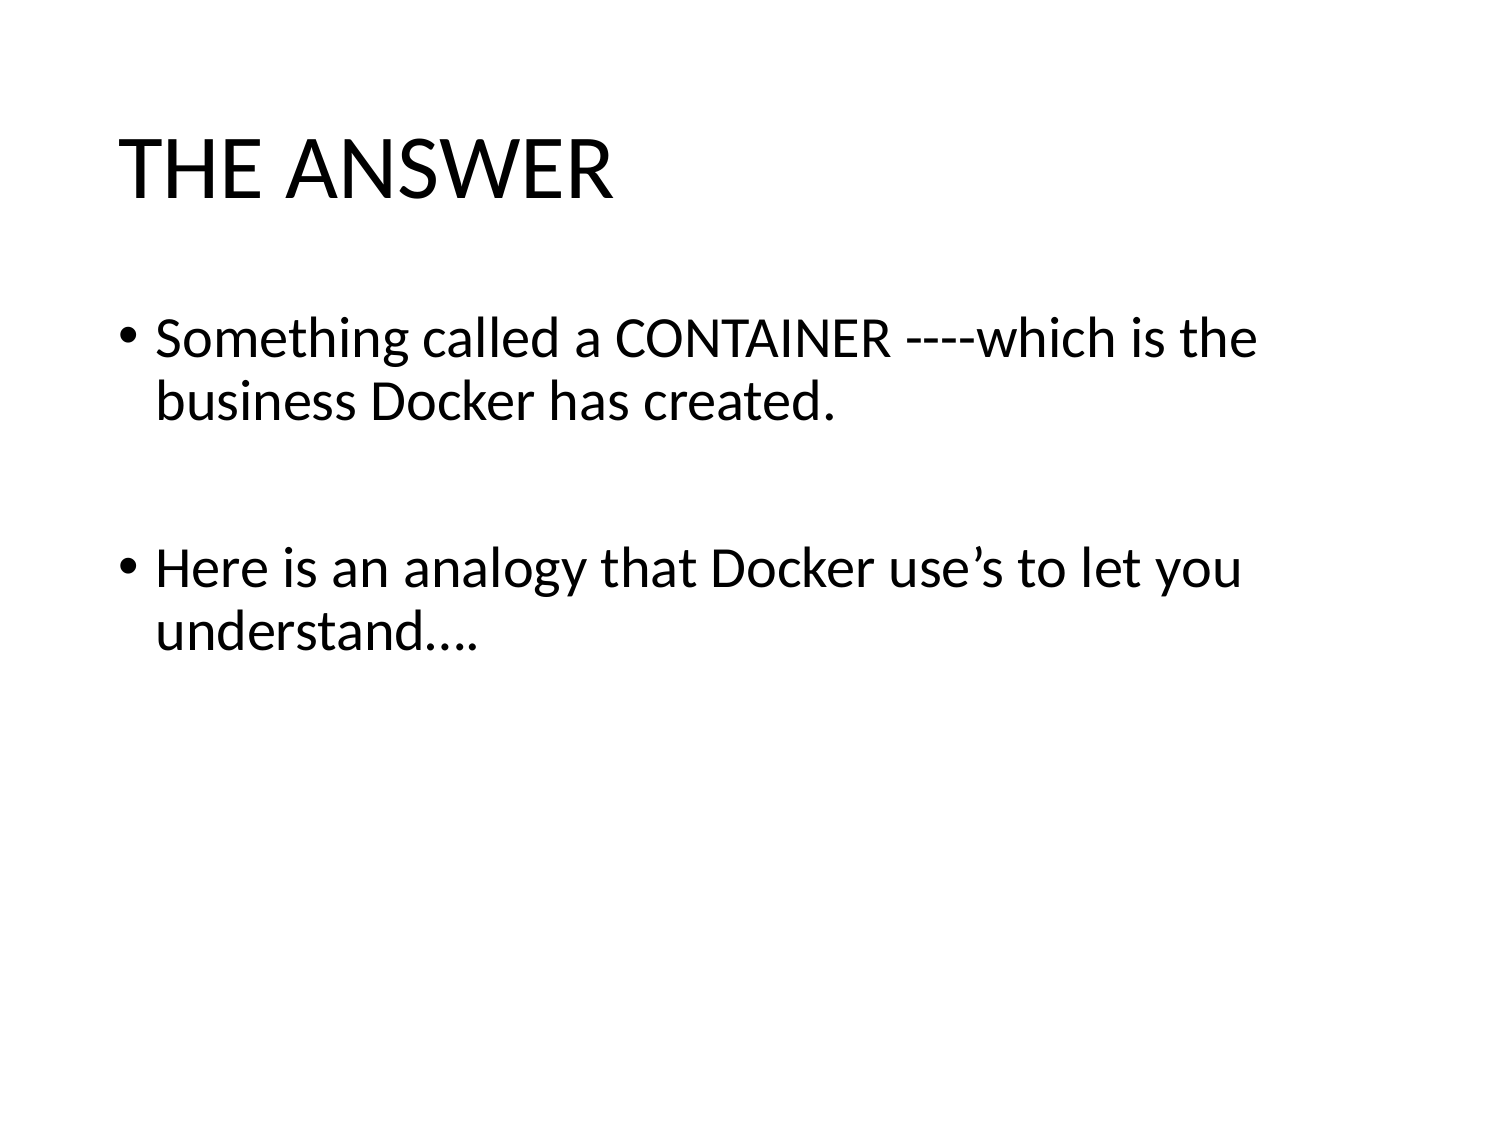

# THE ANSWER
Something called a CONTAINER ----which is the business Docker has created.

Here is an analogy that Docker use’s to let you understand….